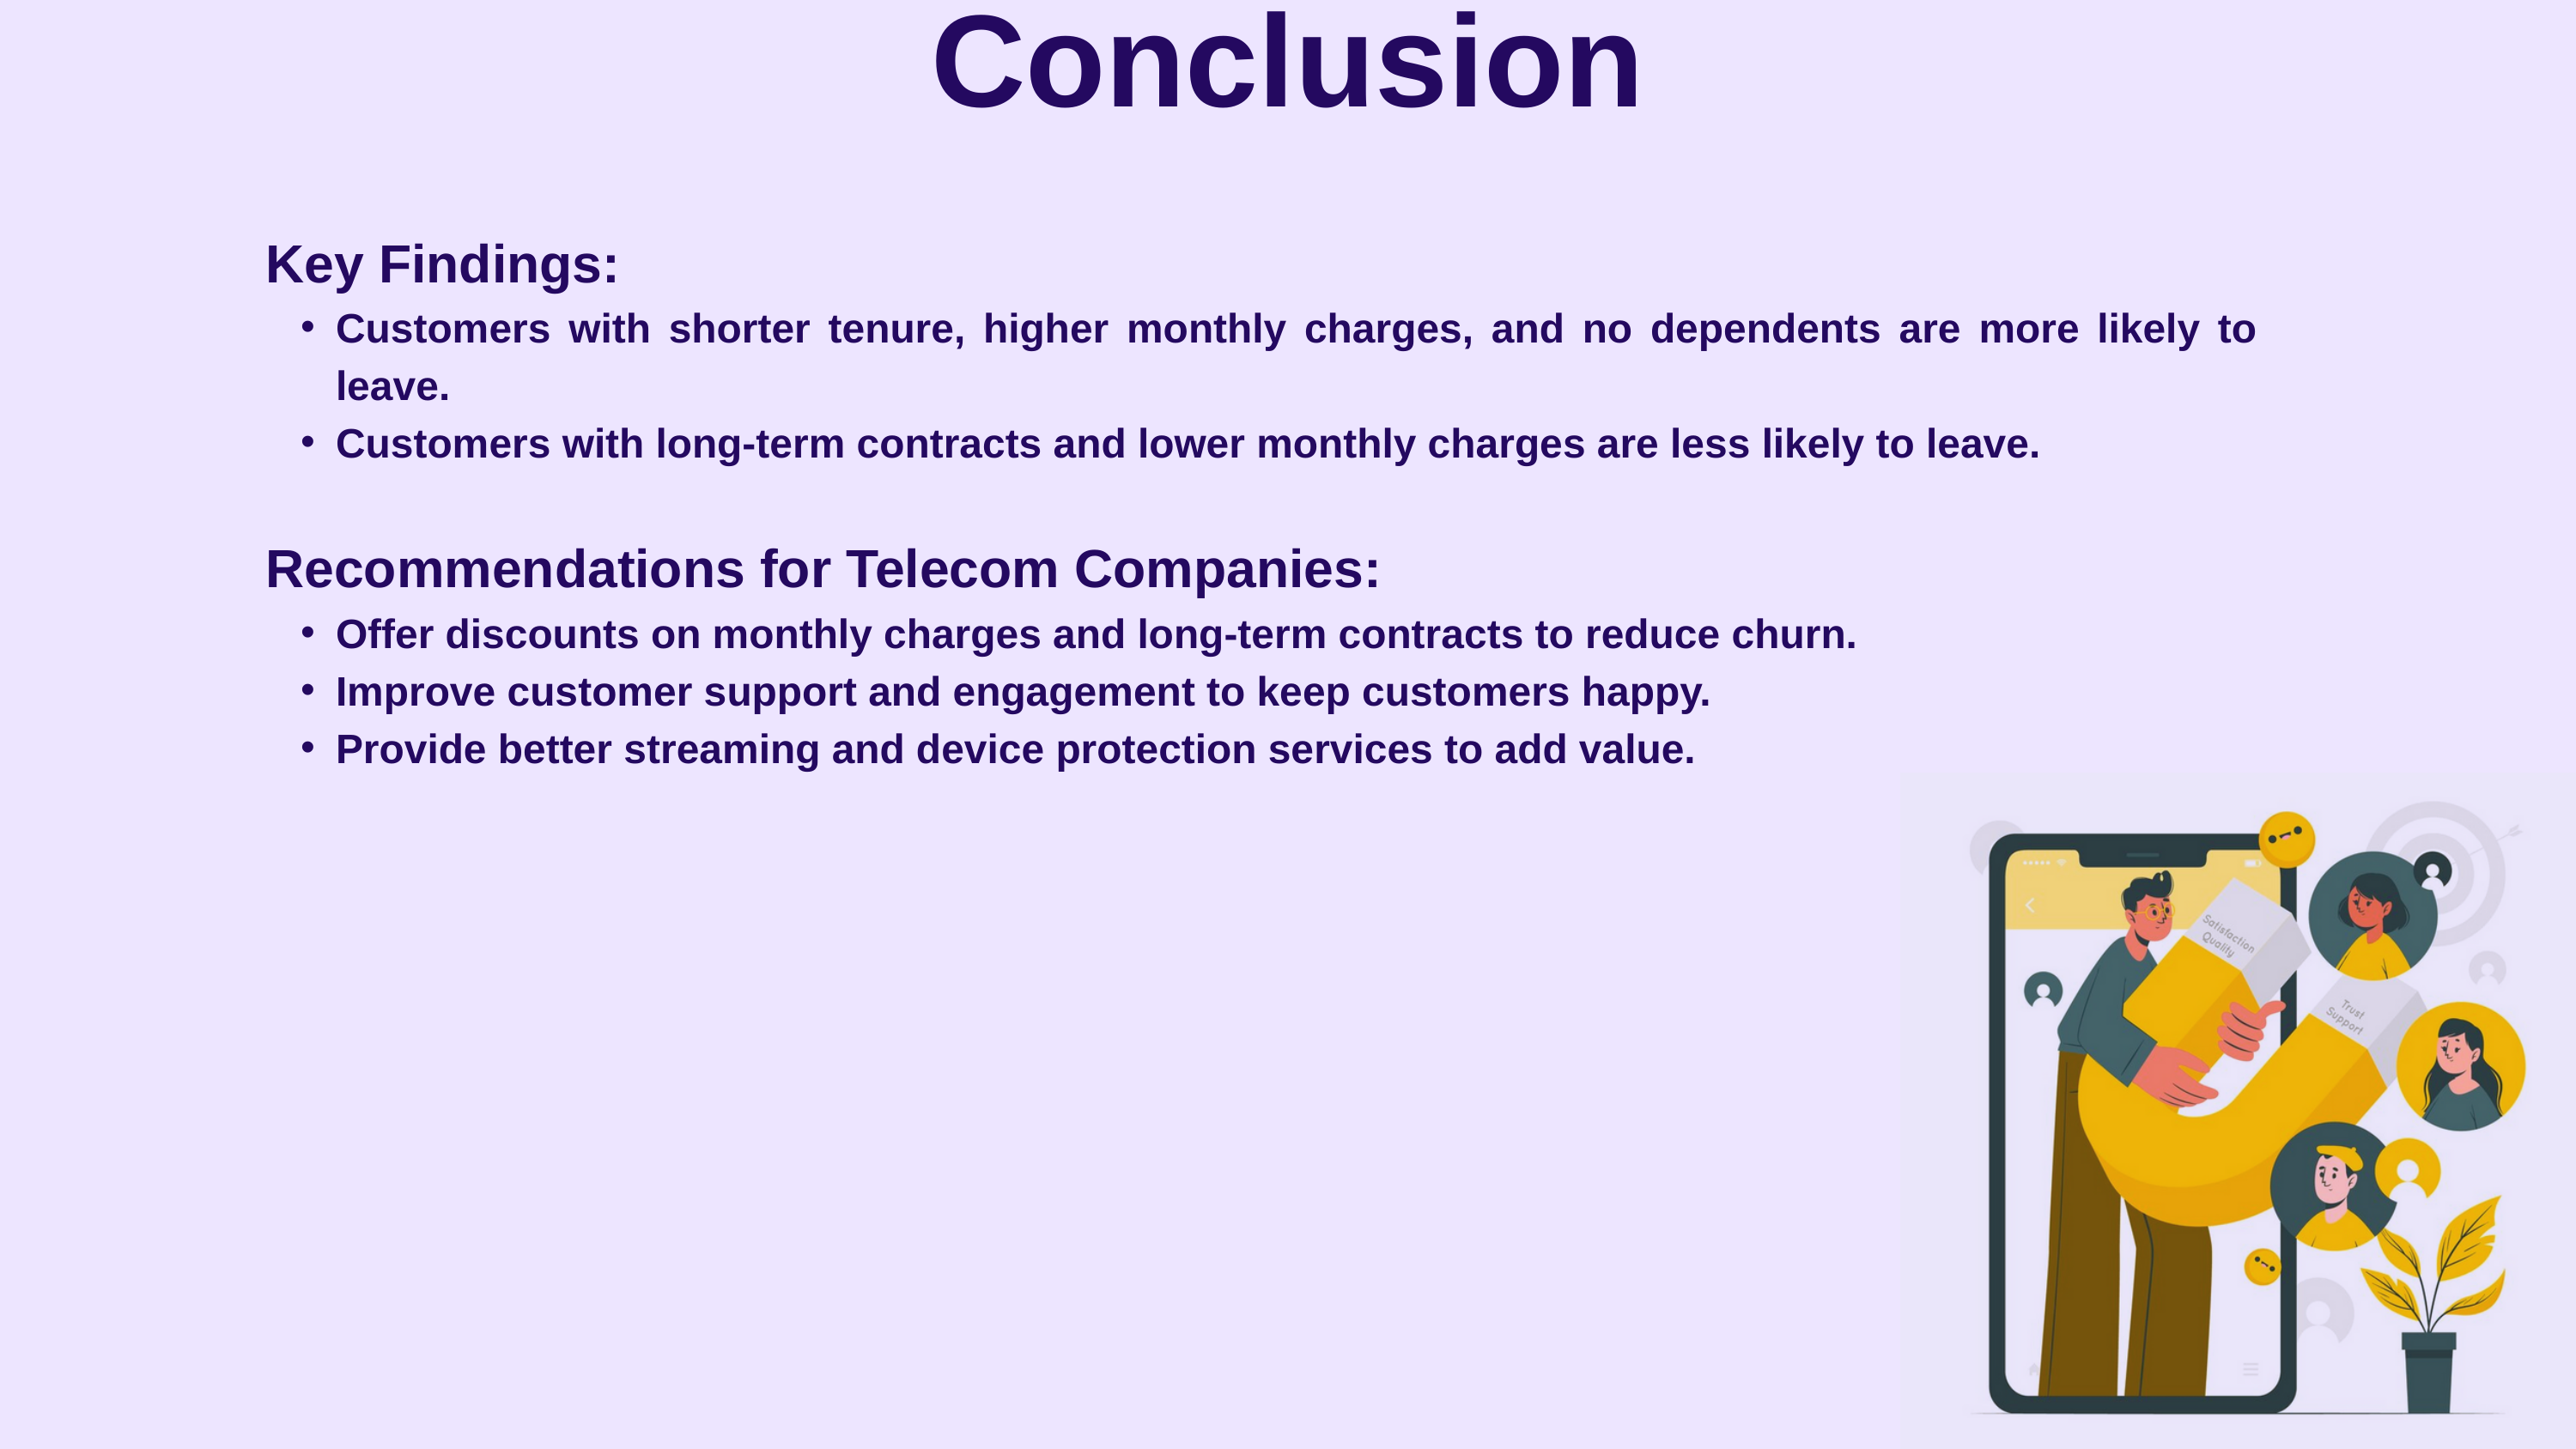

Conclusion
Key Findings:
Customers with shorter tenure, higher monthly charges, and no dependents are more likely to leave.
Customers with long-term contracts and lower monthly charges are less likely to leave.

Recommendations for Telecom Companies:
Offer discounts on monthly charges and long-term contracts to reduce churn.
Improve customer support and engagement to keep customers happy.
Provide better streaming and device protection services to add value.